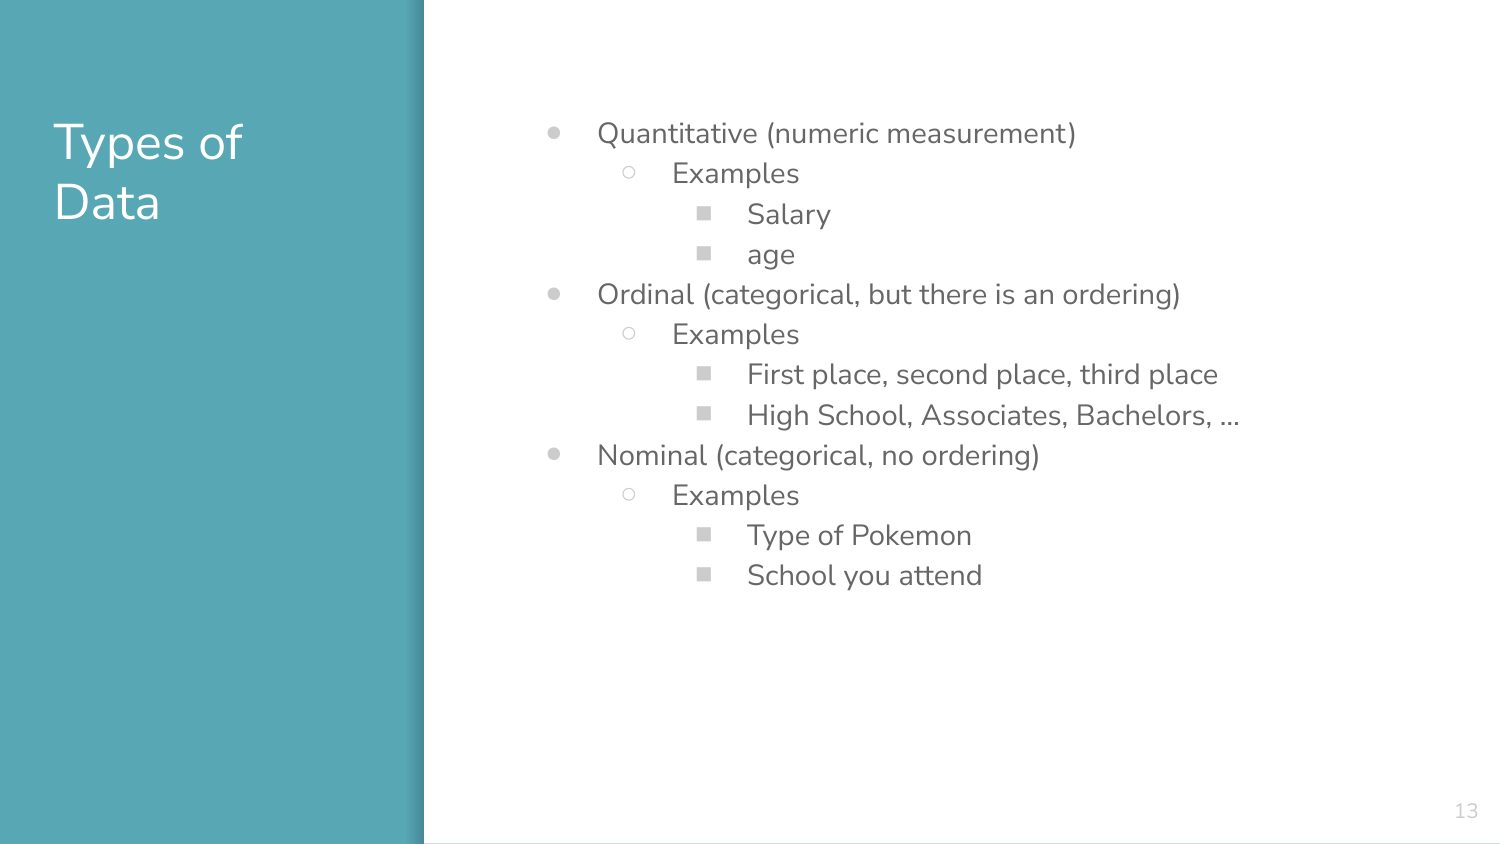

# Types of Data
Quantitative (numeric measurement)
Examples
Salary
age
Ordinal (categorical, but there is an ordering)
Examples
First place, second place, third place
High School, Associates, Bachelors, …
Nominal (categorical, no ordering)
Examples
Type of Pokemon
School you attend
13